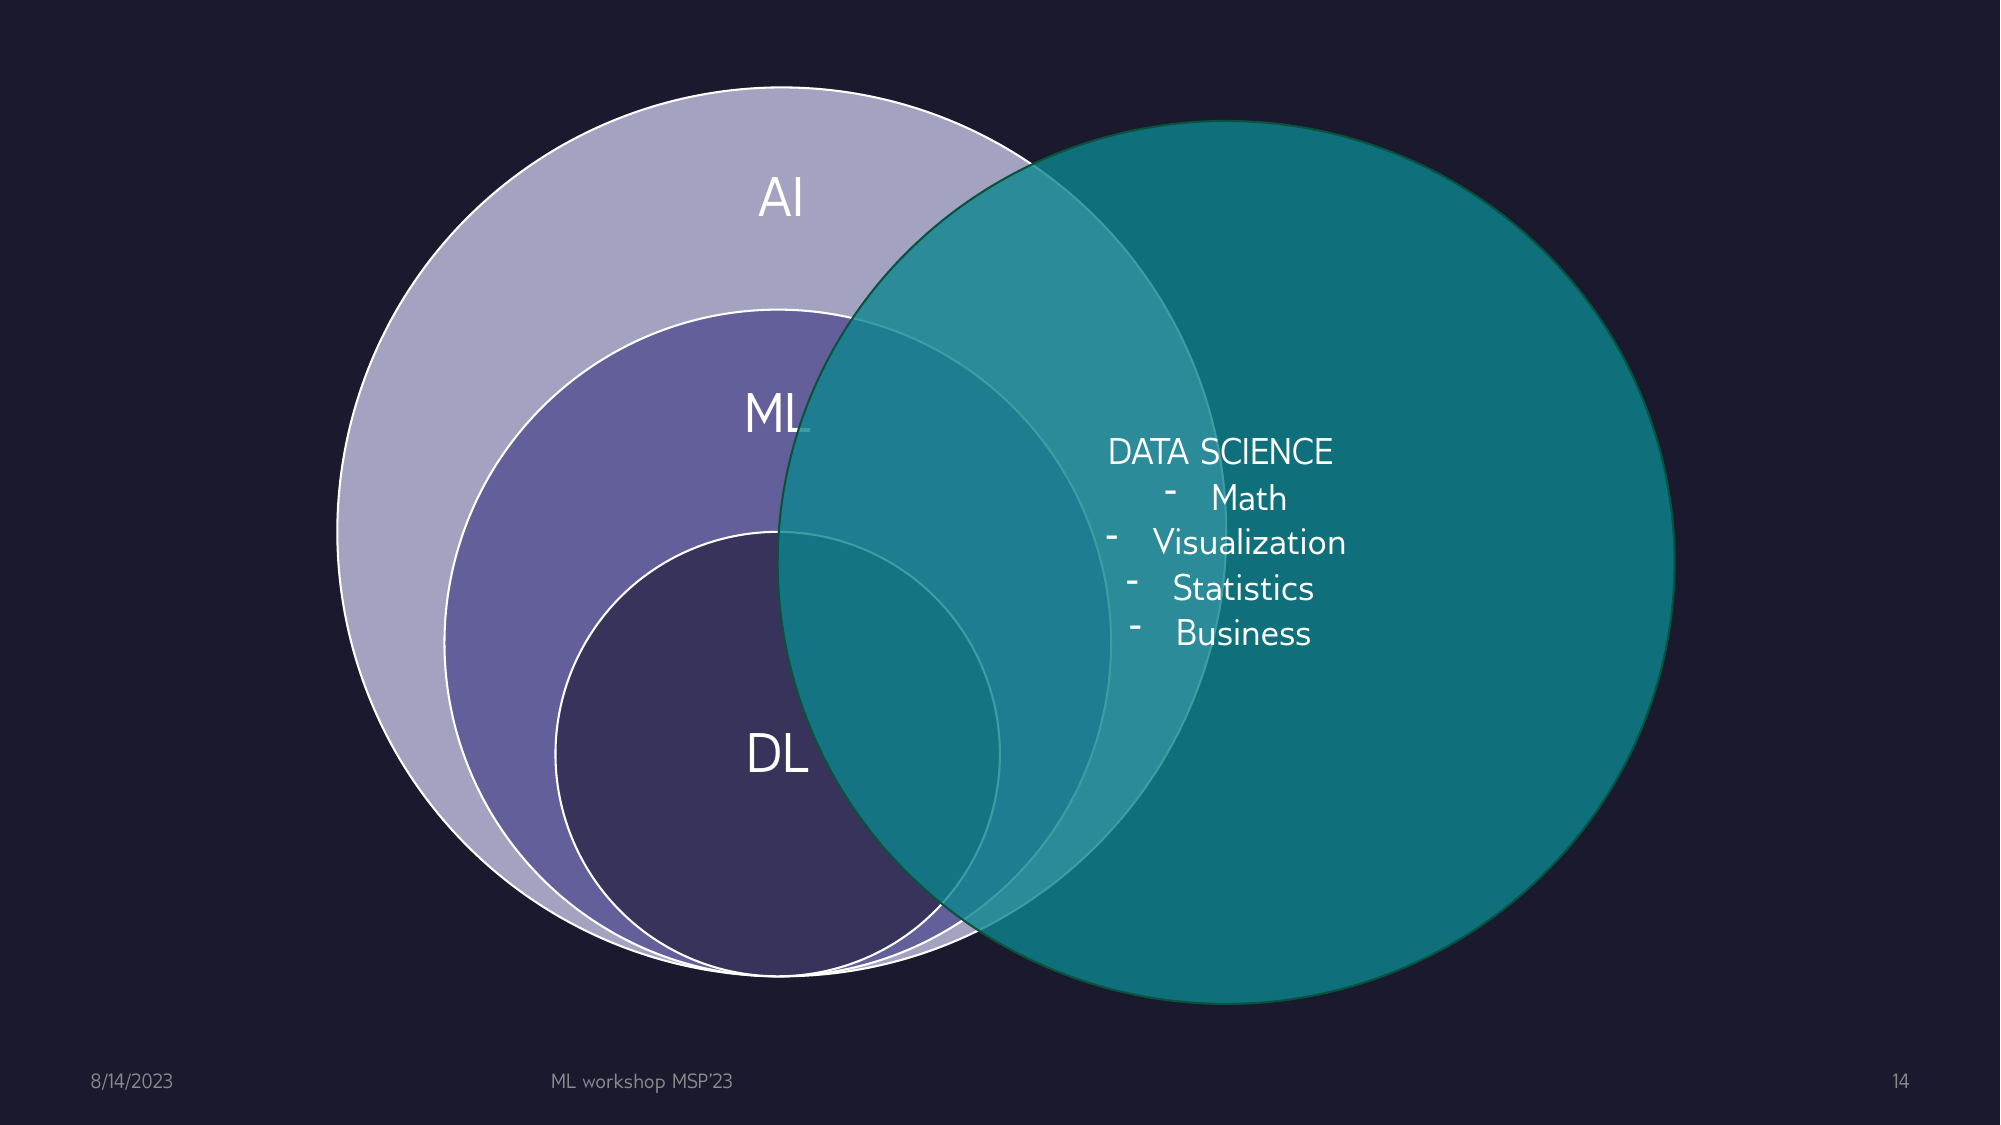

AI
ML
DL
DATA SCIENCE
Math
Visualization
Statistics
Business

8/14/2023
ML workshop MSP’23
14